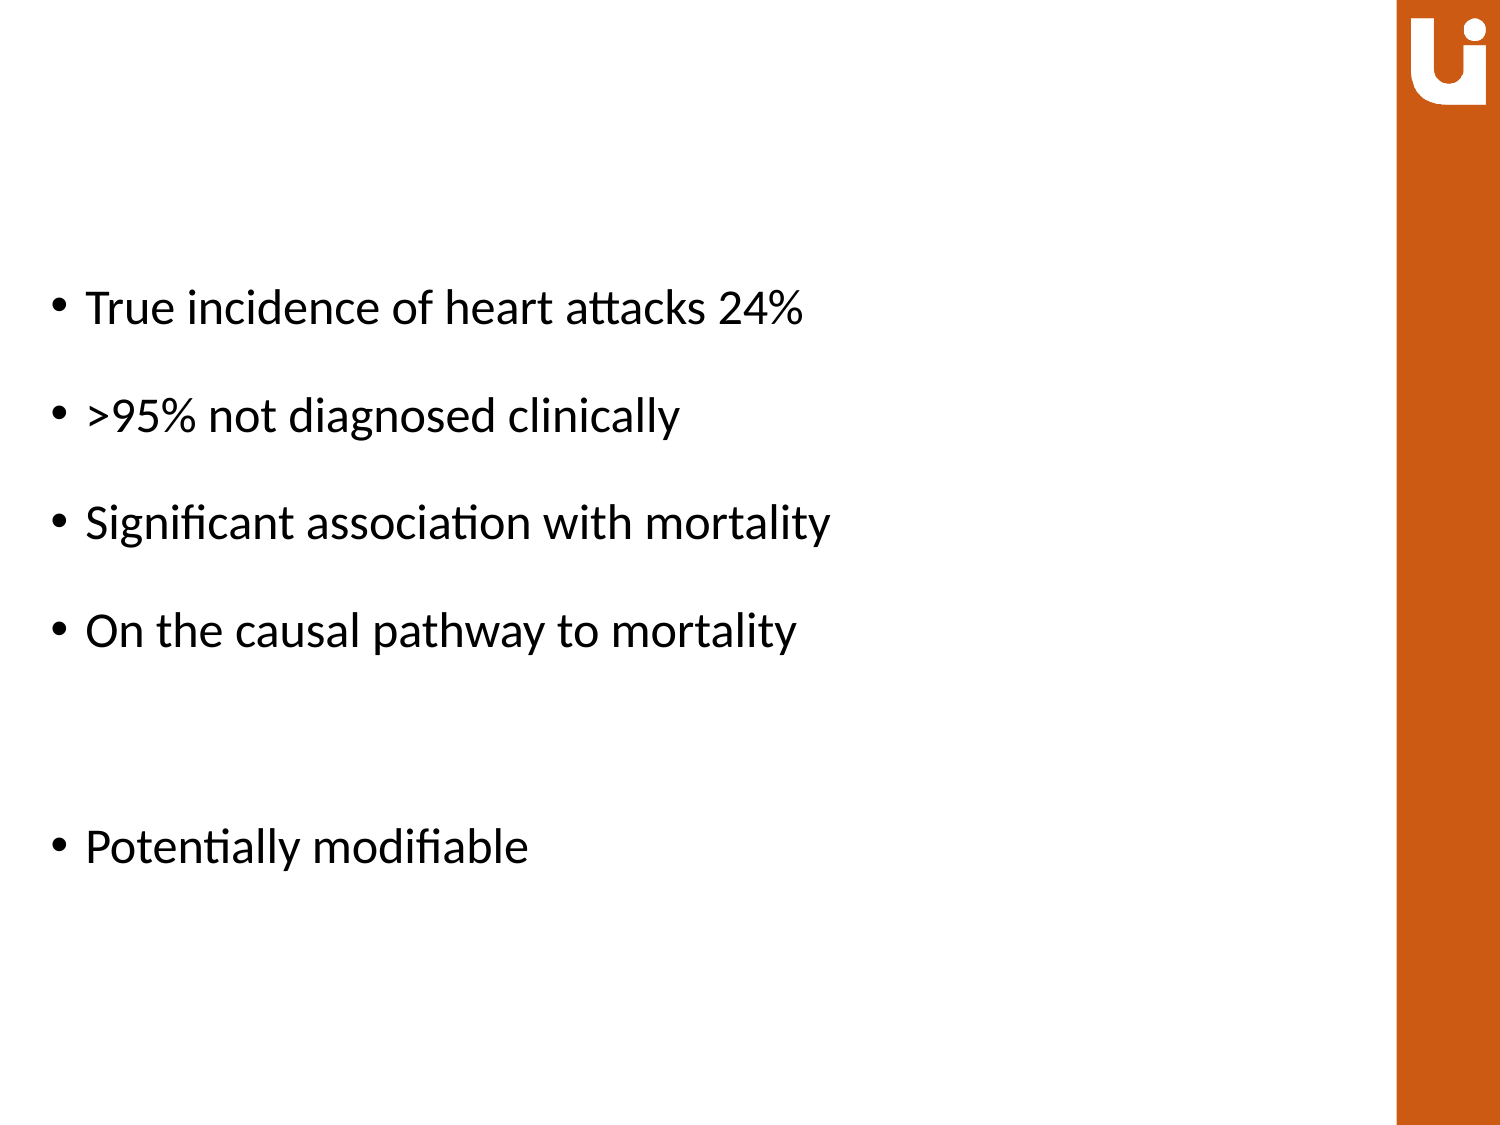

# Conclusions
True incidence of heart attacks 24%
>95% not diagnosed clinically
Significant association with mortality
On the causal pathway to mortality

Potentially modifiable